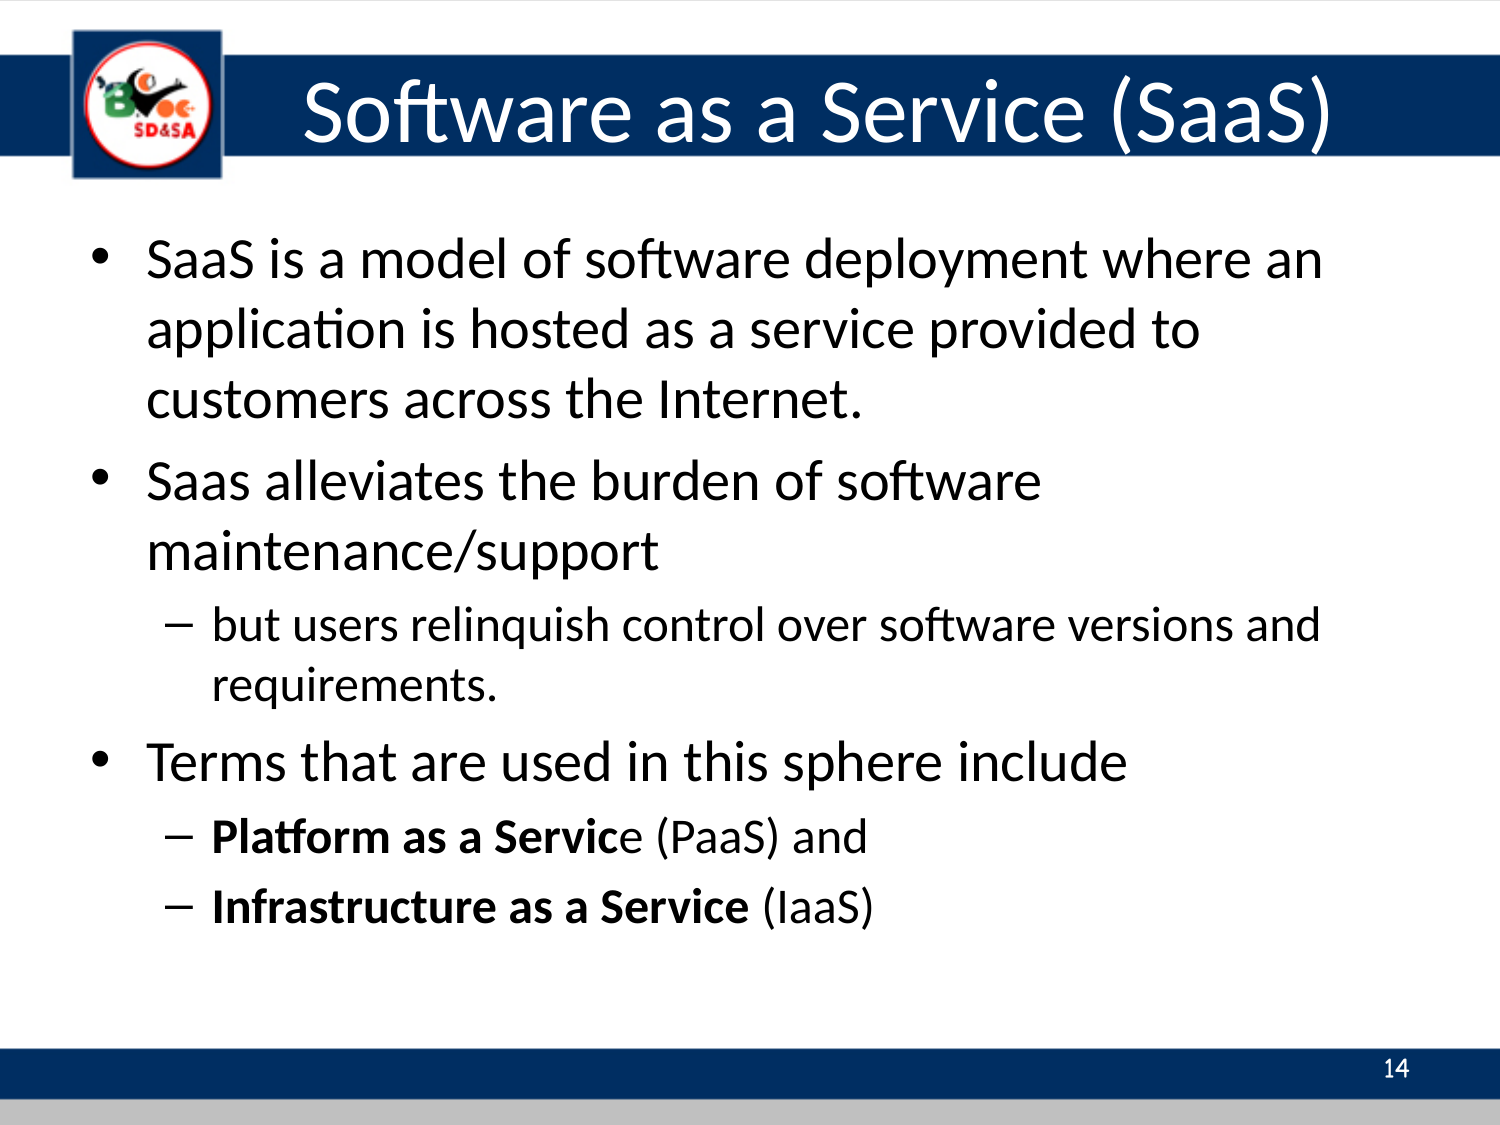

# Software as a Service (SaaS)
SaaS is a model of software deployment where an application is hosted as a service provided to customers across the Internet.
Saas alleviates the burden of software maintenance/support
but users relinquish control over software versions and requirements.
Terms that are used in this sphere include
Platform as a Service (PaaS) and
Infrastructure as a Service (IaaS)

14